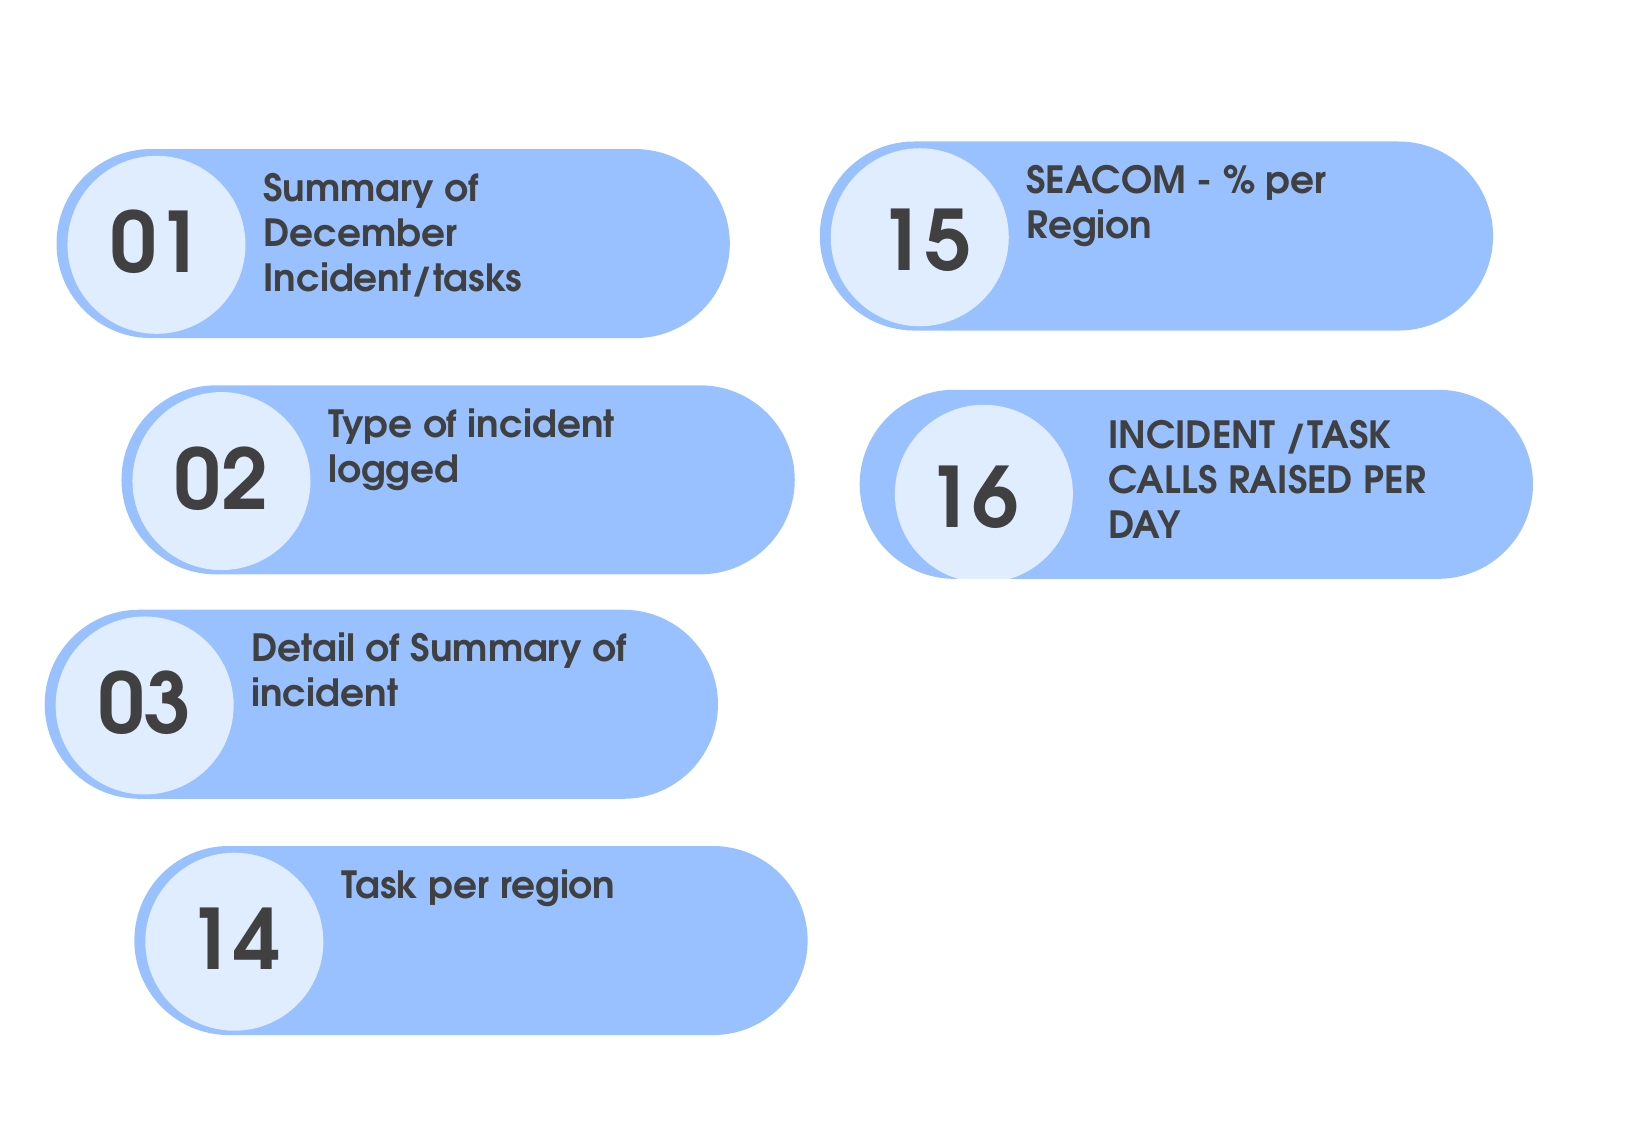

SEACOM - % per Region

15

Summary of December Incident/tasks
01

Type of incident logged
02

INCIDENT /TASK CALLS RAISED PER DAY

16

Detail of Summary of incident
03

Task per region
14